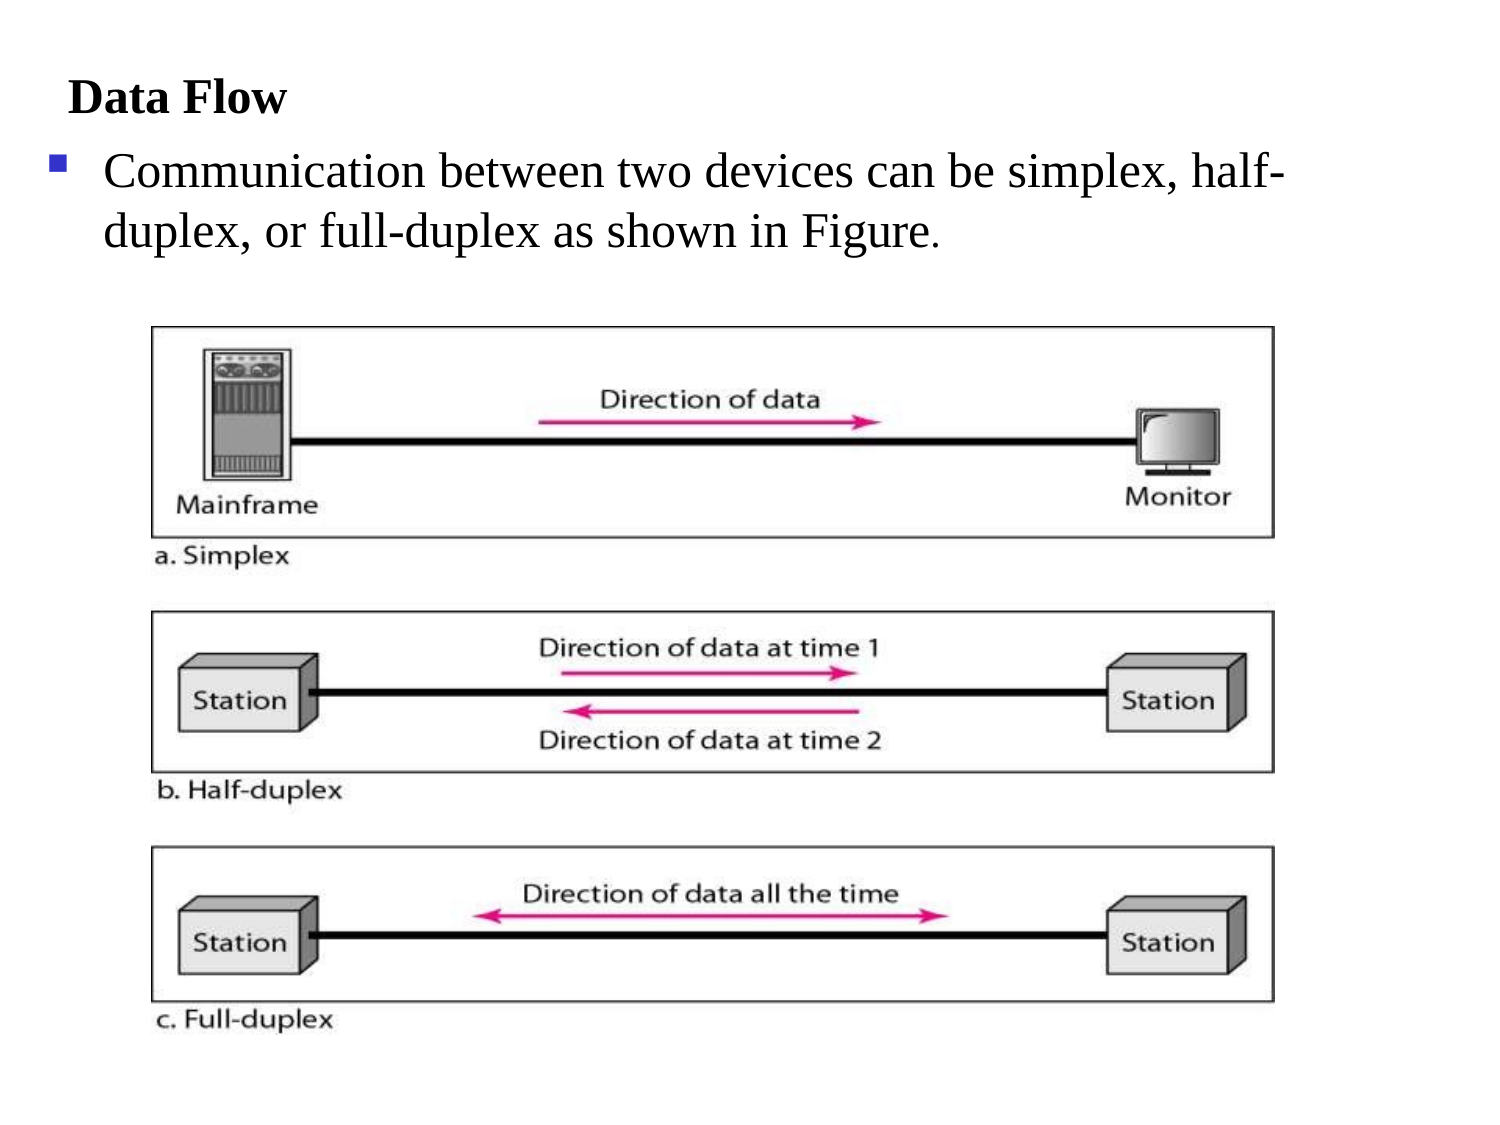

Data Flow
Communication between two devices can be simplex, half-
duplex, or full-duplex as shown in Figure.